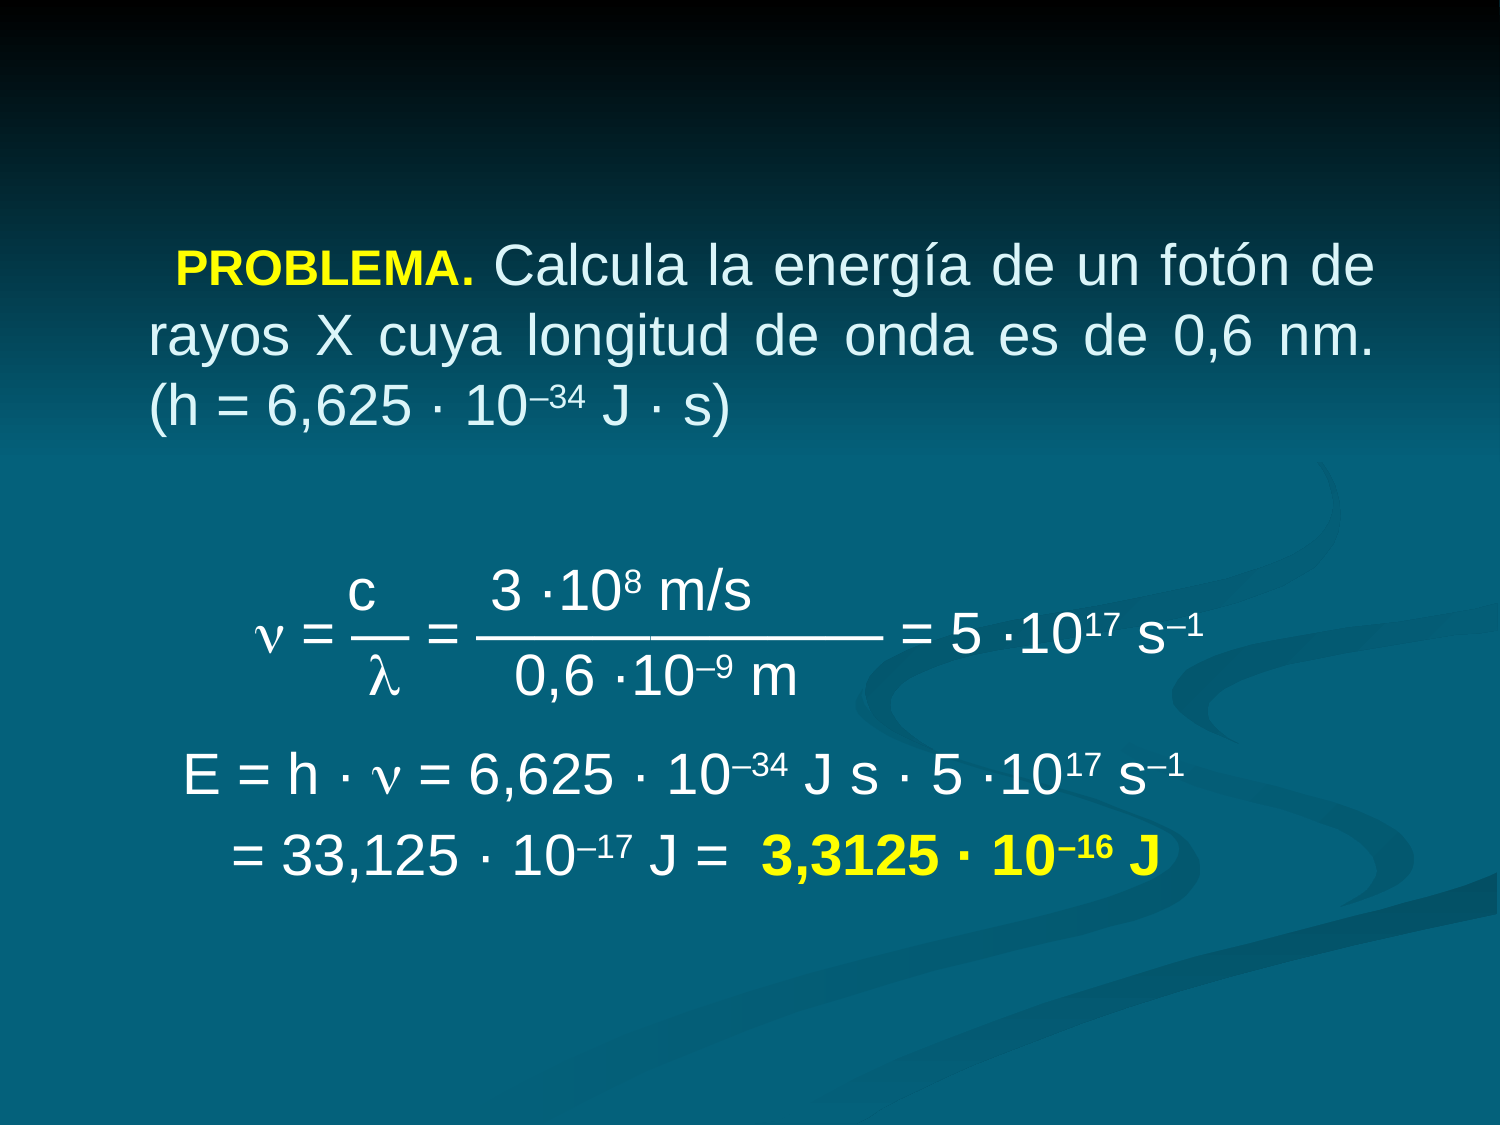

PROBLEMA. Calcula la energía de un fotón de rayos X cuya longitud de onda es de 0,6 nm.
(h = 6,625 · 10–34 J · s)
           c       3 ·108 m/s
 ν = — = ——————— = 5 ·1017 s–1
        λ       0,6 ·10–9 m
E = h · ν = 6,625 · 10–34 J s · 5 ·1017 s–1
   = 33,125 · 10–17 J =  3,3125 · 10–16 J